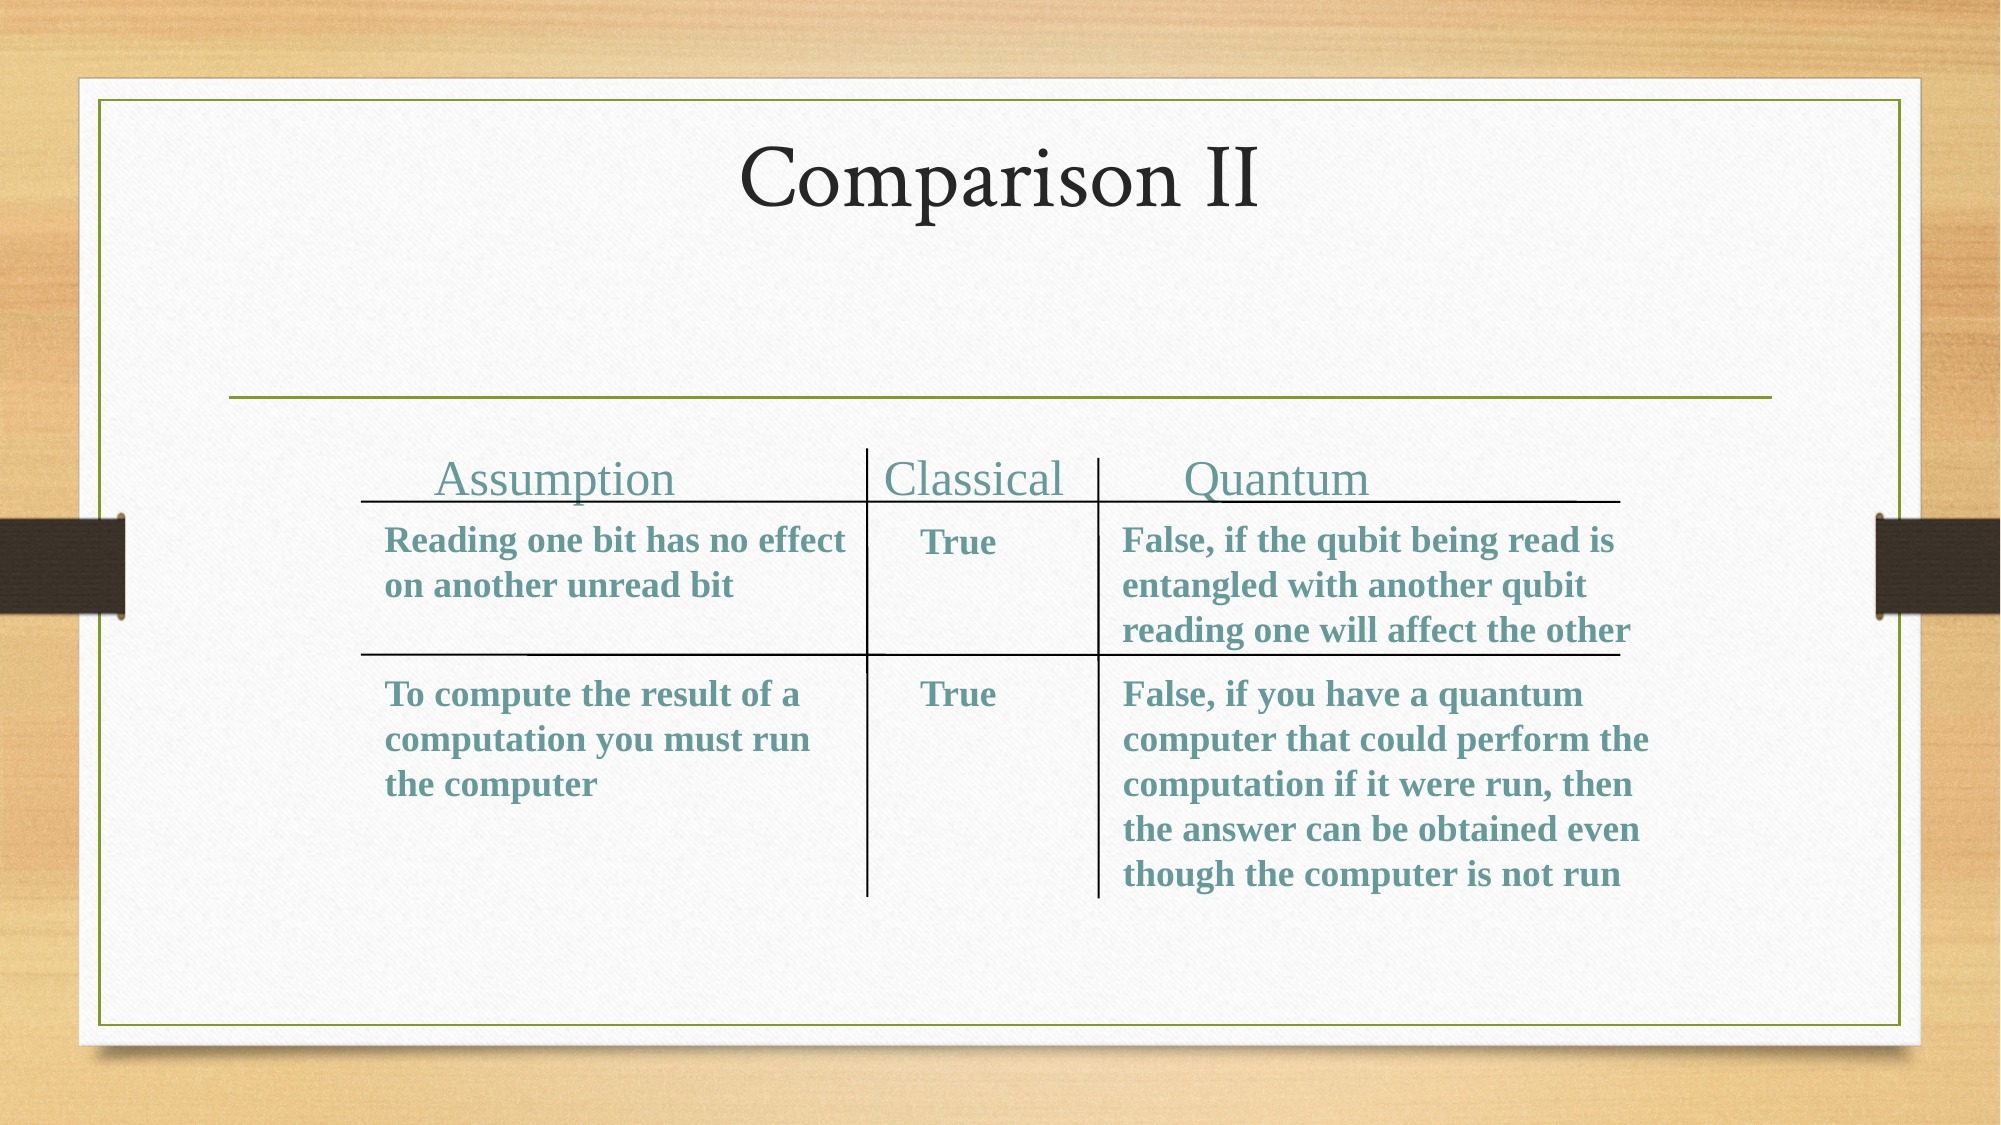

# Comparison II
Assumption		Classical	Quantum

Reading one bit has no effect
on another unread bit
False, if the qubit being read is
entangled with another qubit
reading one will affect the other
True
To compute the result of a
computation you must run
the computer
True
False, if you have a quantum
computer that could perform the
computation if it were run, then
the answer can be obtained even
though the computer is not run